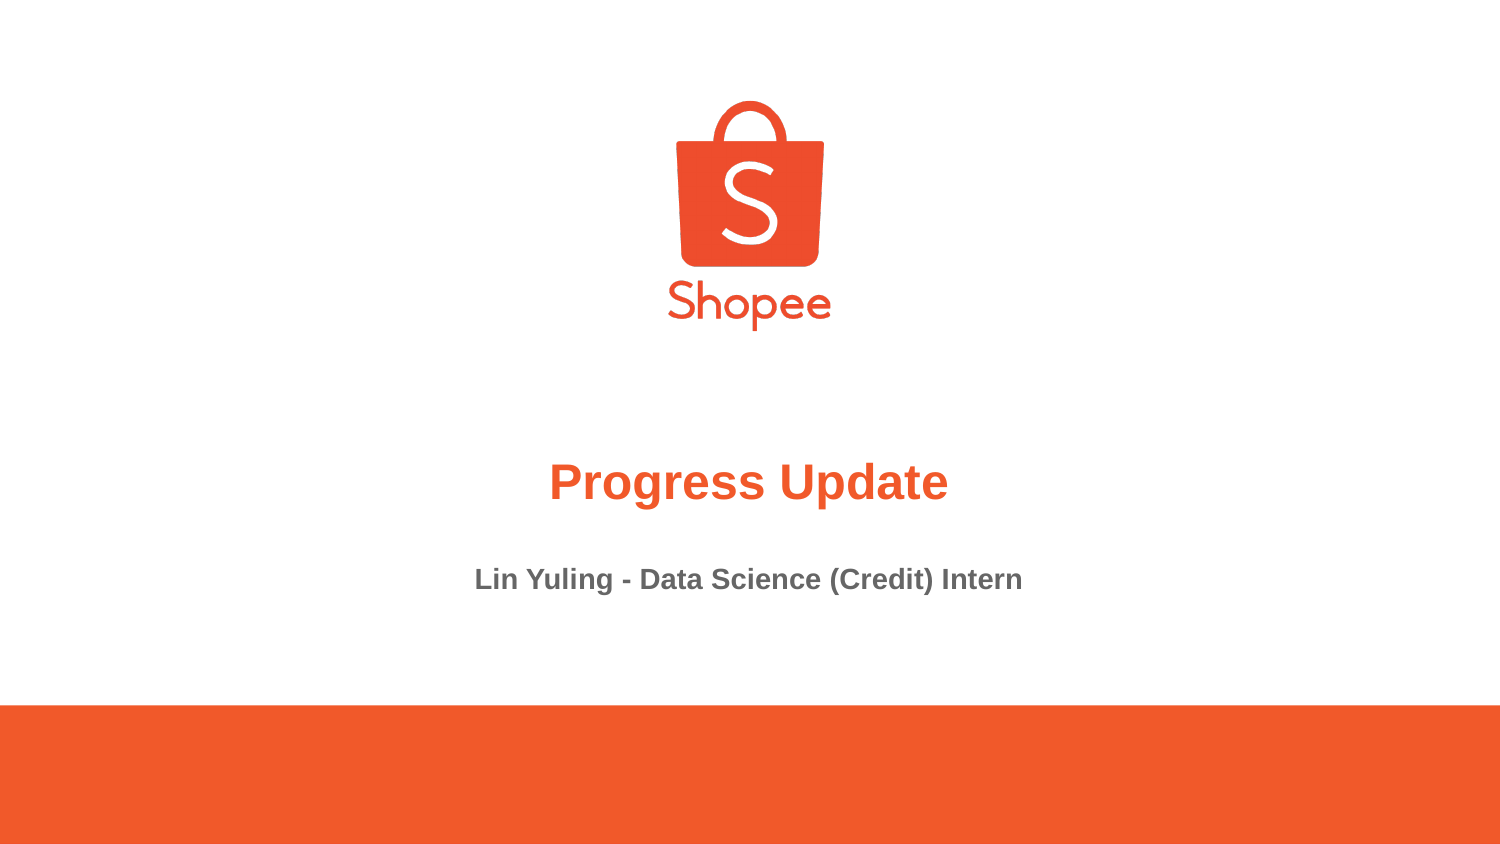

Progress Update

Lin Yuling - Data Science (Credit) Intern

1